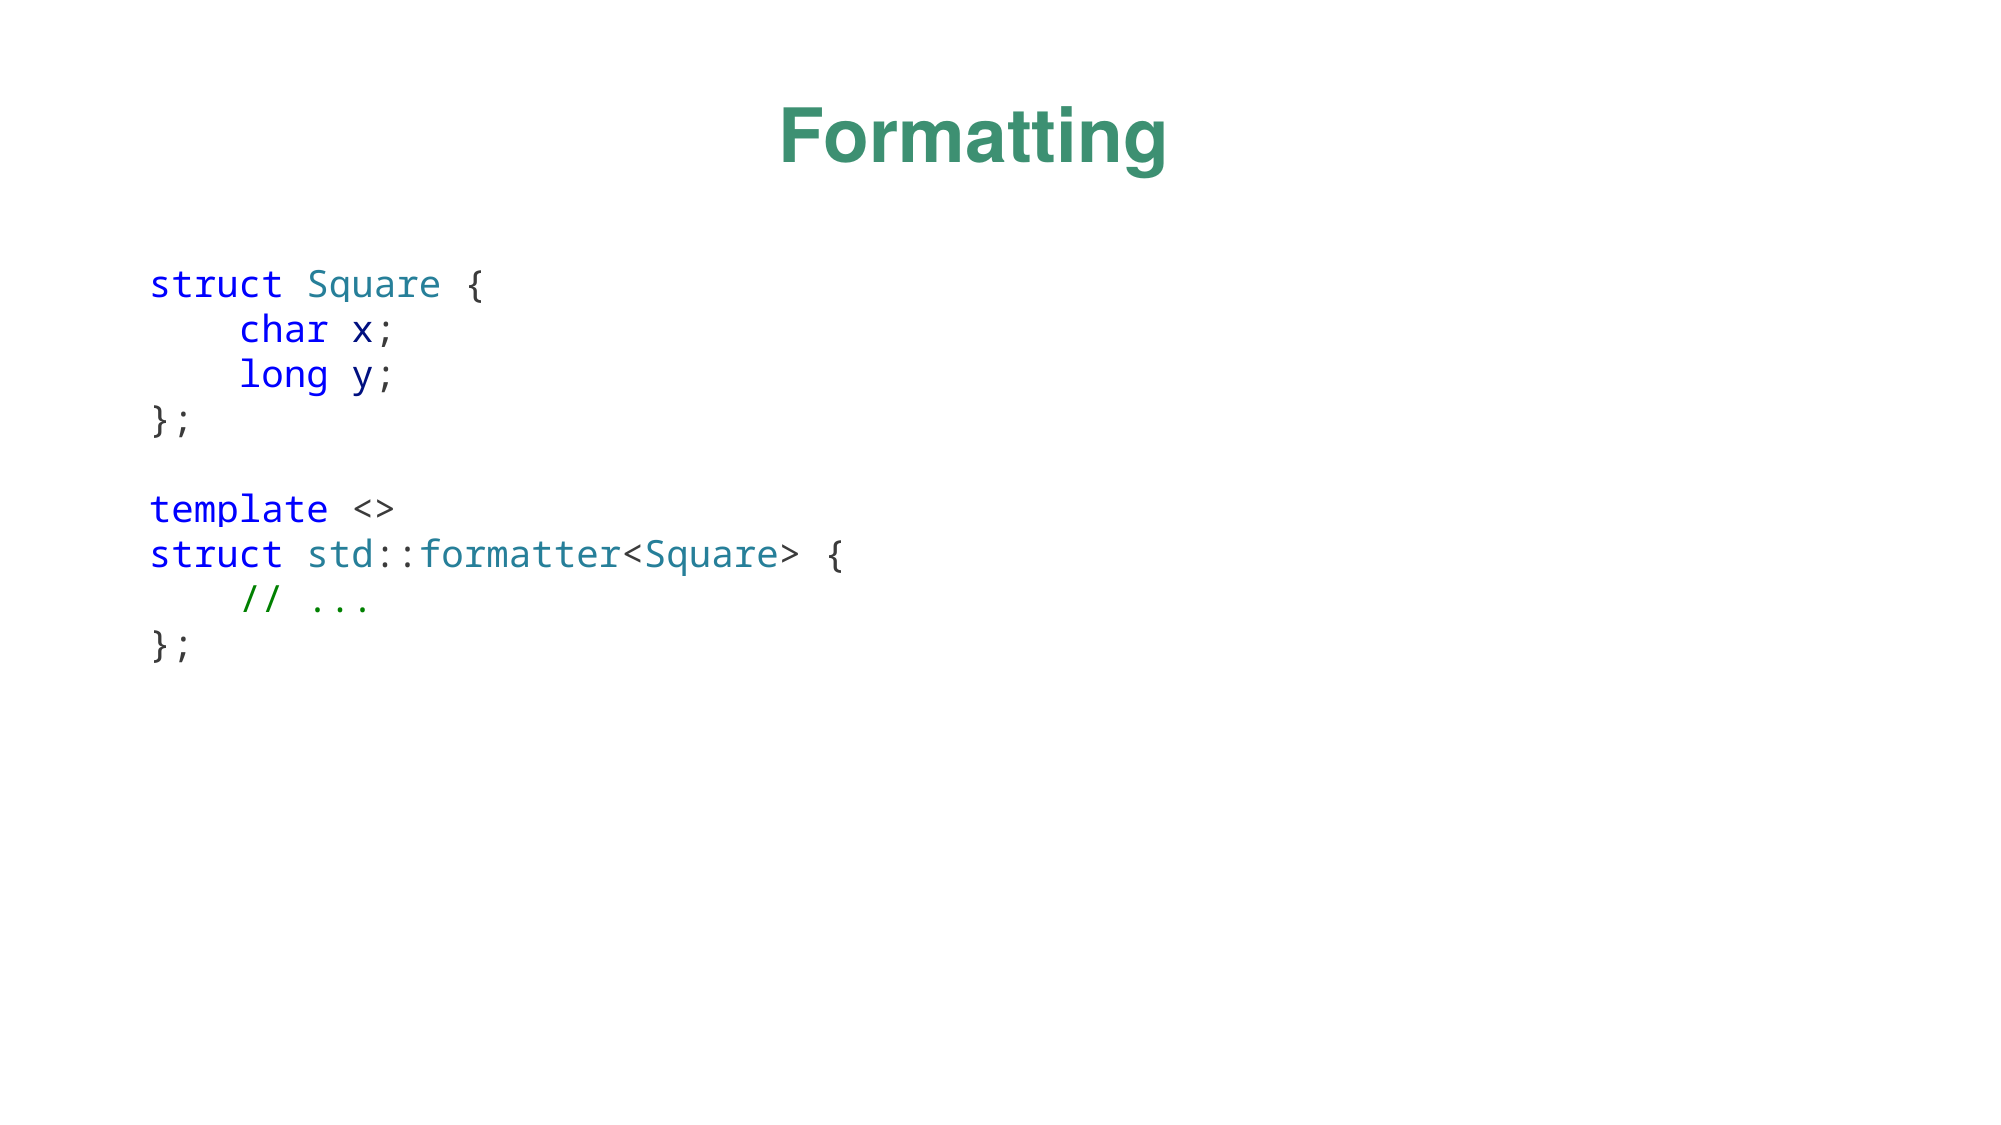

# Formatting
struct Square {
    char x;
    long y;
};
template <>
struct std::formatter<Square> {
    // ...
};